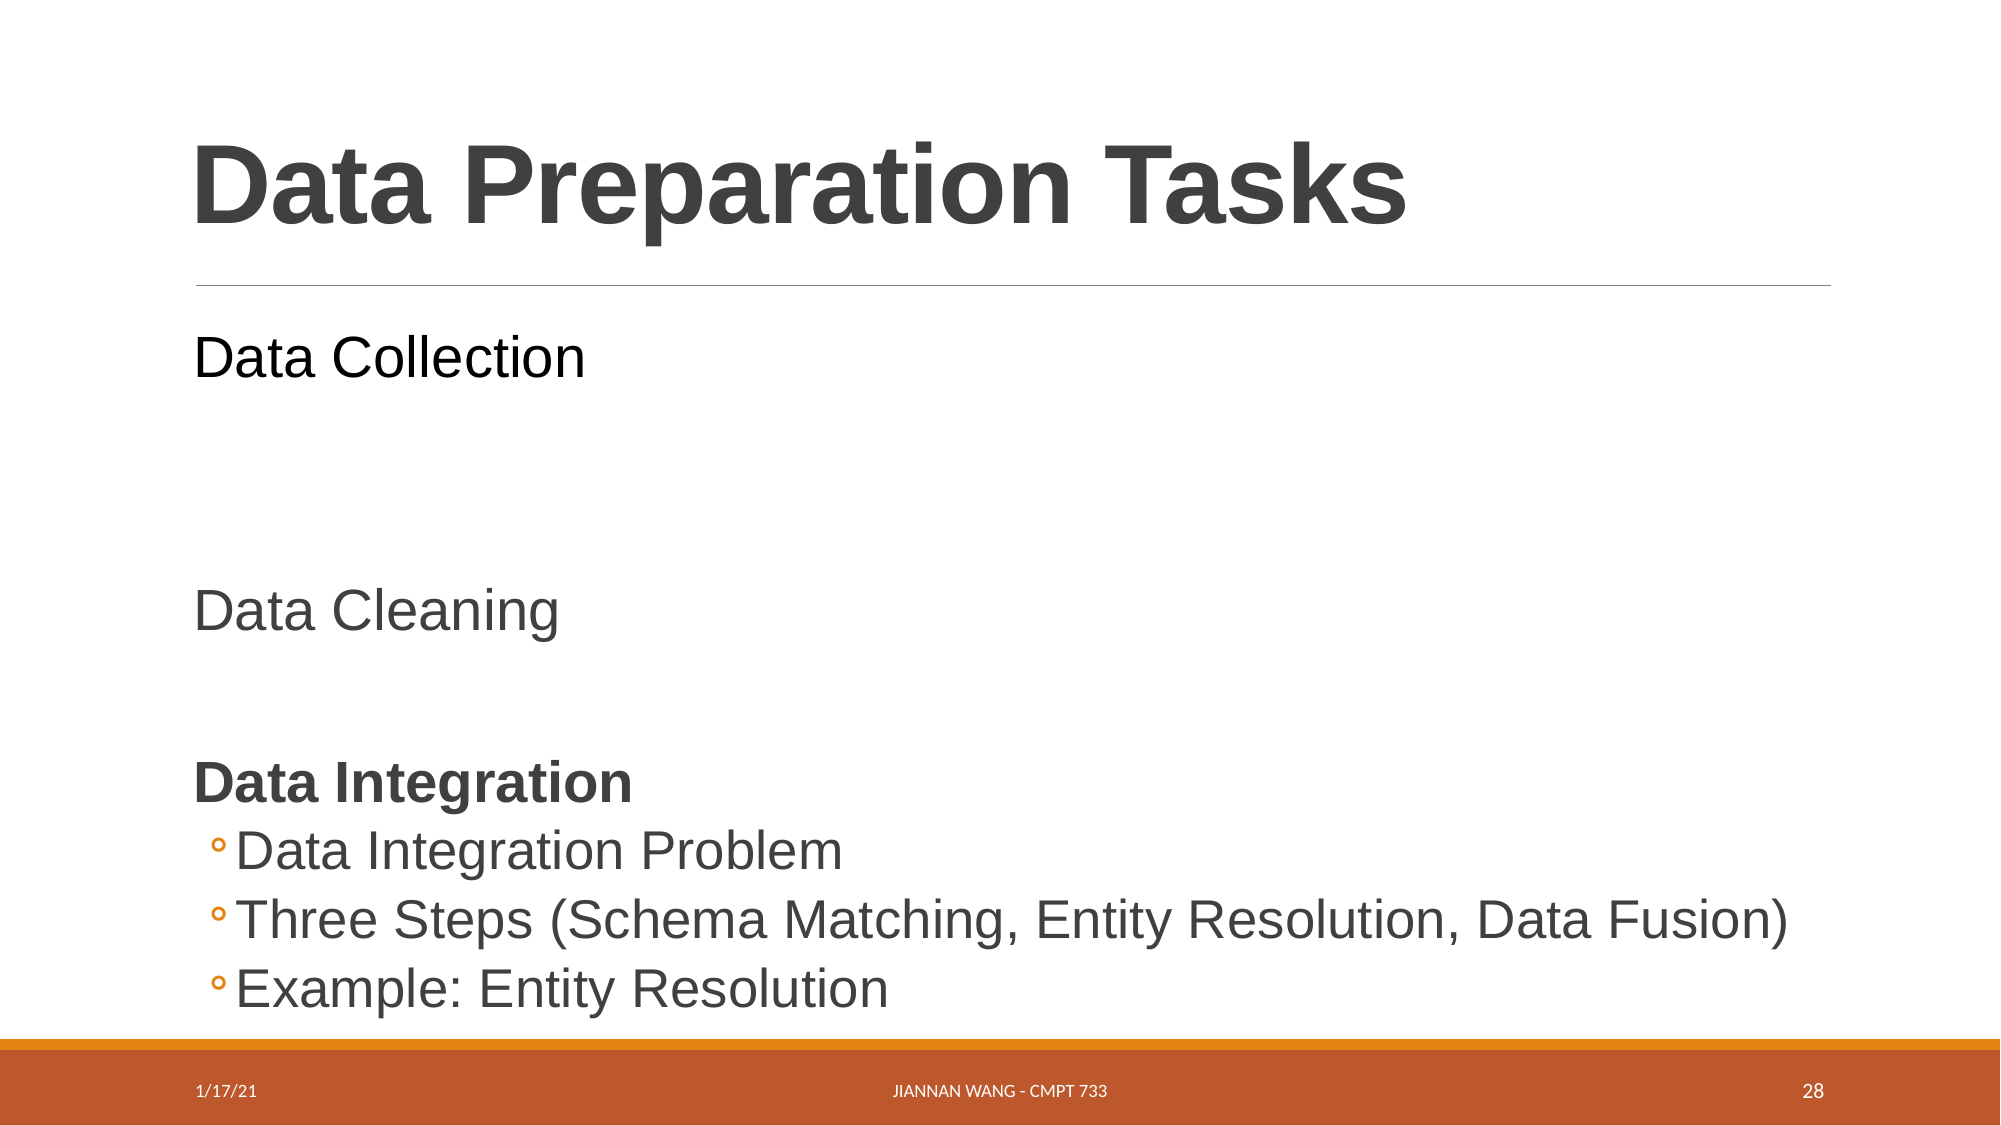

# Data Preparation Tasks
Data Collection

Data Cleaning

Data Integration
Data Integration Problem
Three Steps (Schema Matching, Entity Resolution, Data Fusion)
Example: Entity Resolution
1/17/21
Jiannan Wang - CMPT 733
28